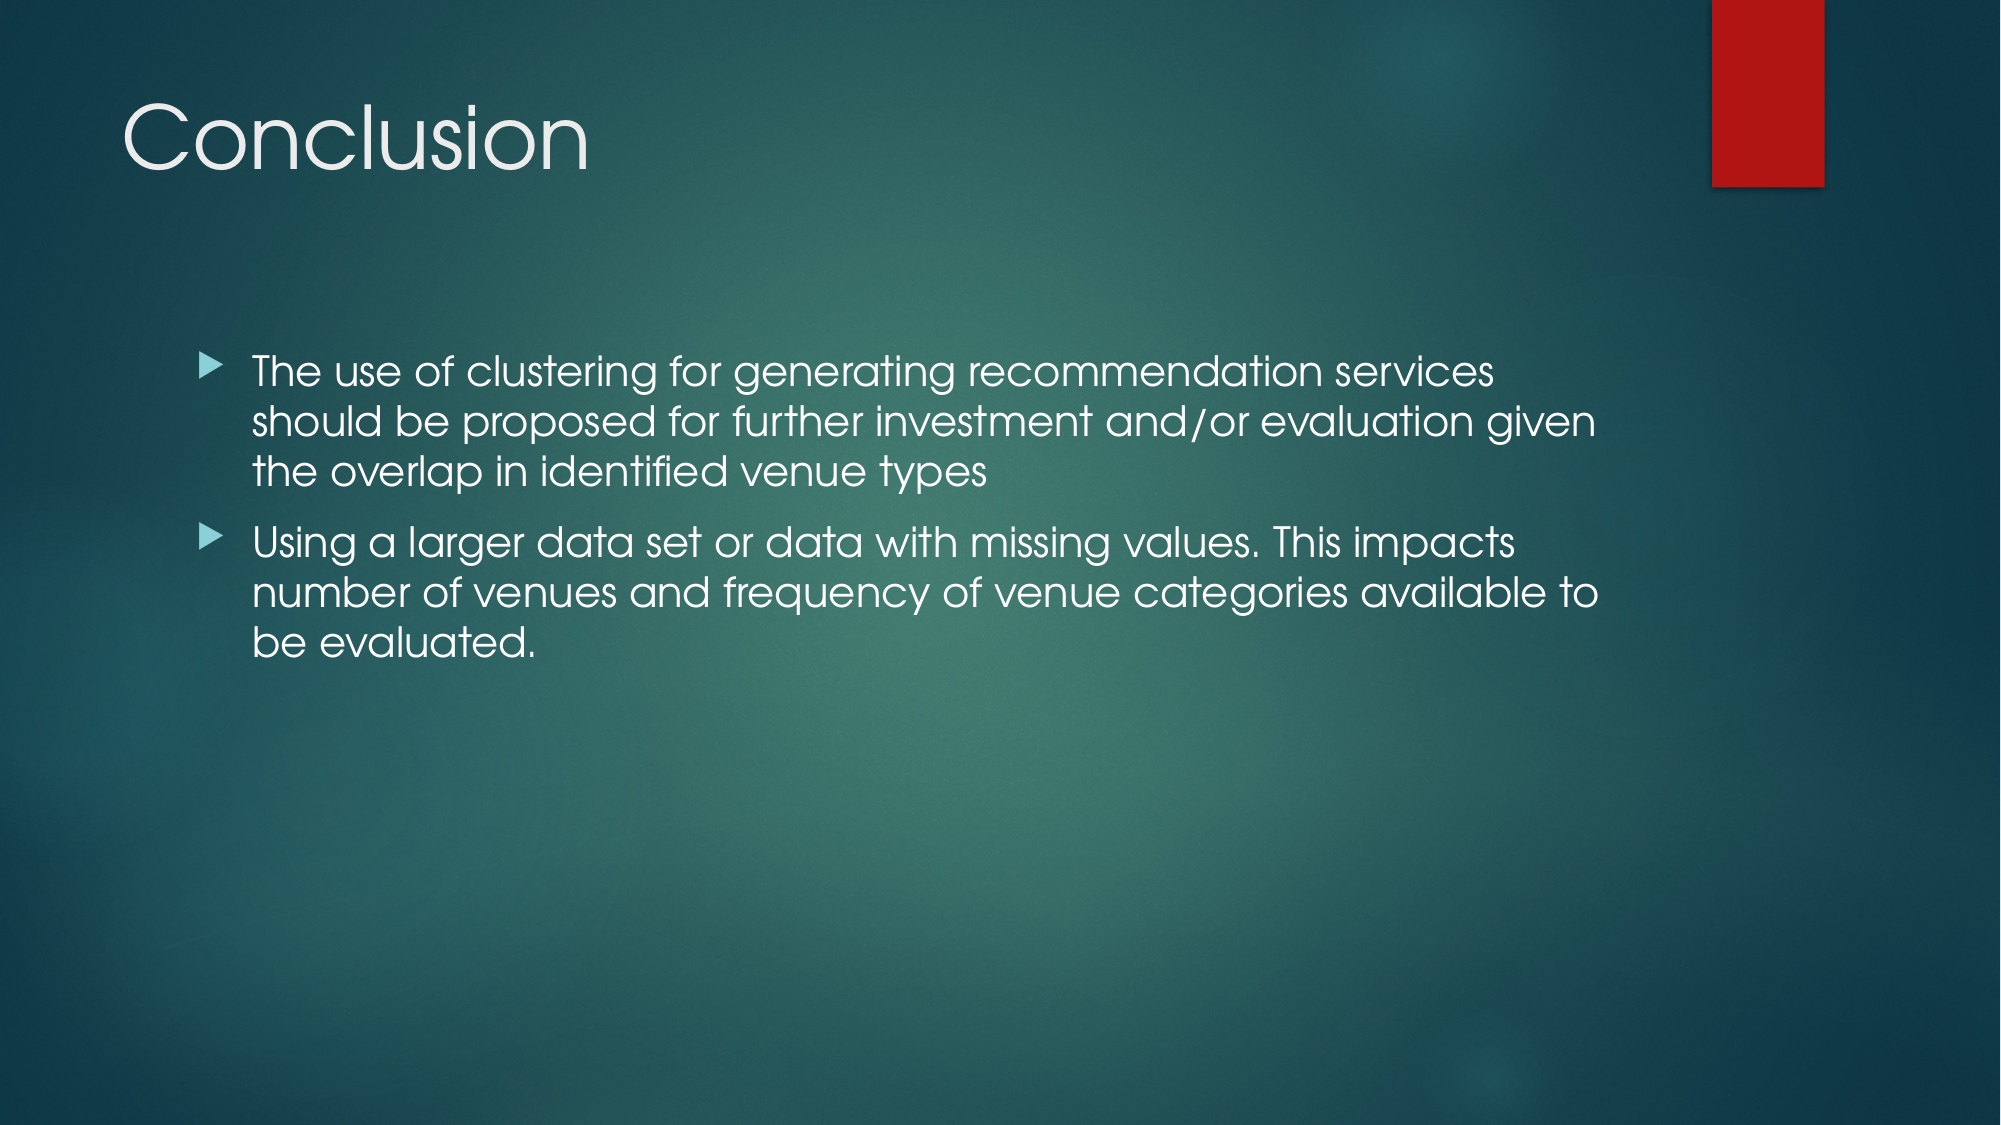

# Conclusion
The use of clustering for generating recommendation services should be proposed for further investment and/or evaluation given the overlap in identified venue types
Using a larger data set or data with missing values. This impacts number of venues and frequency of venue categories available to be evaluated.